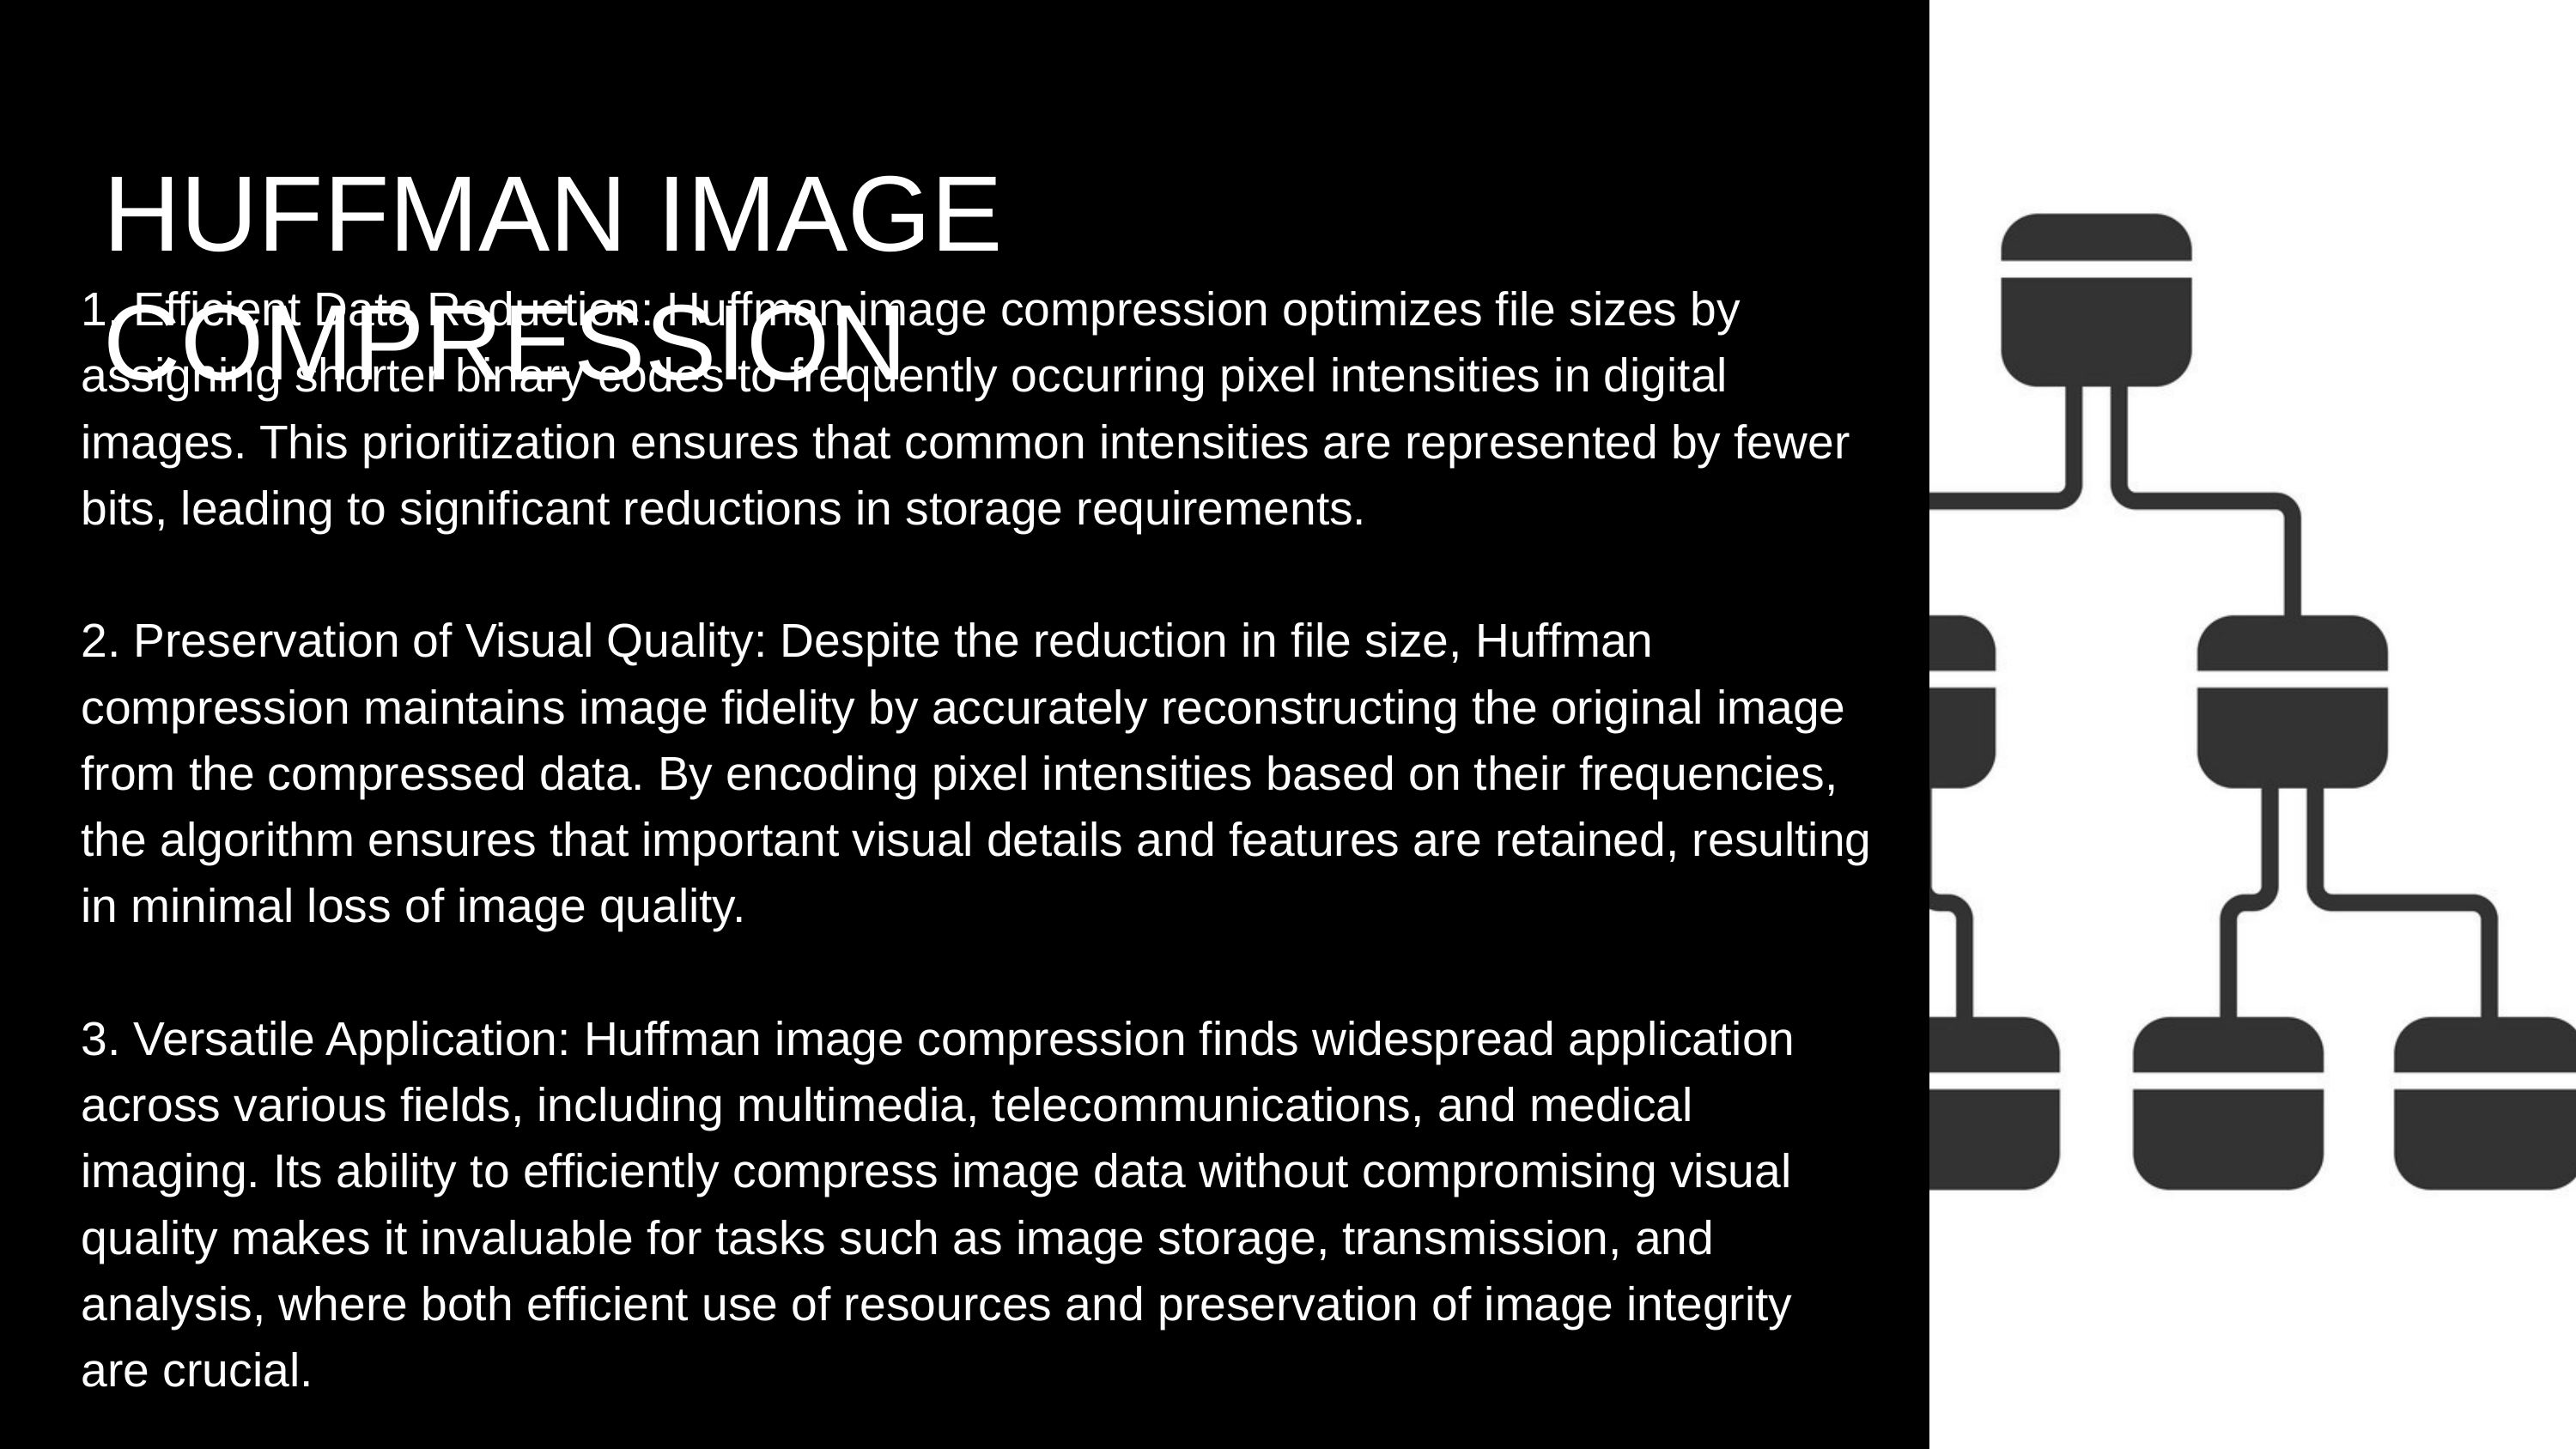

HUFFMAN IMAGE COMPRESSION
1. Efficient Data Reduction: Huffman image compression optimizes file sizes by assigning shorter binary codes to frequently occurring pixel intensities in digital images. This prioritization ensures that common intensities are represented by fewer bits, leading to significant reductions in storage requirements.

2. Preservation of Visual Quality: Despite the reduction in file size, Huffman compression maintains image fidelity by accurately reconstructing the original image from the compressed data. By encoding pixel intensities based on their frequencies, the algorithm ensures that important visual details and features are retained, resulting in minimal loss of image quality.

3. Versatile Application: Huffman image compression finds widespread application across various fields, including multimedia, telecommunications, and medical imaging. Its ability to efficiently compress image data without compromising visual quality makes it invaluable for tasks such as image storage, transmission, and analysis, where both efficient use of resources and preservation of image integrity are crucial.